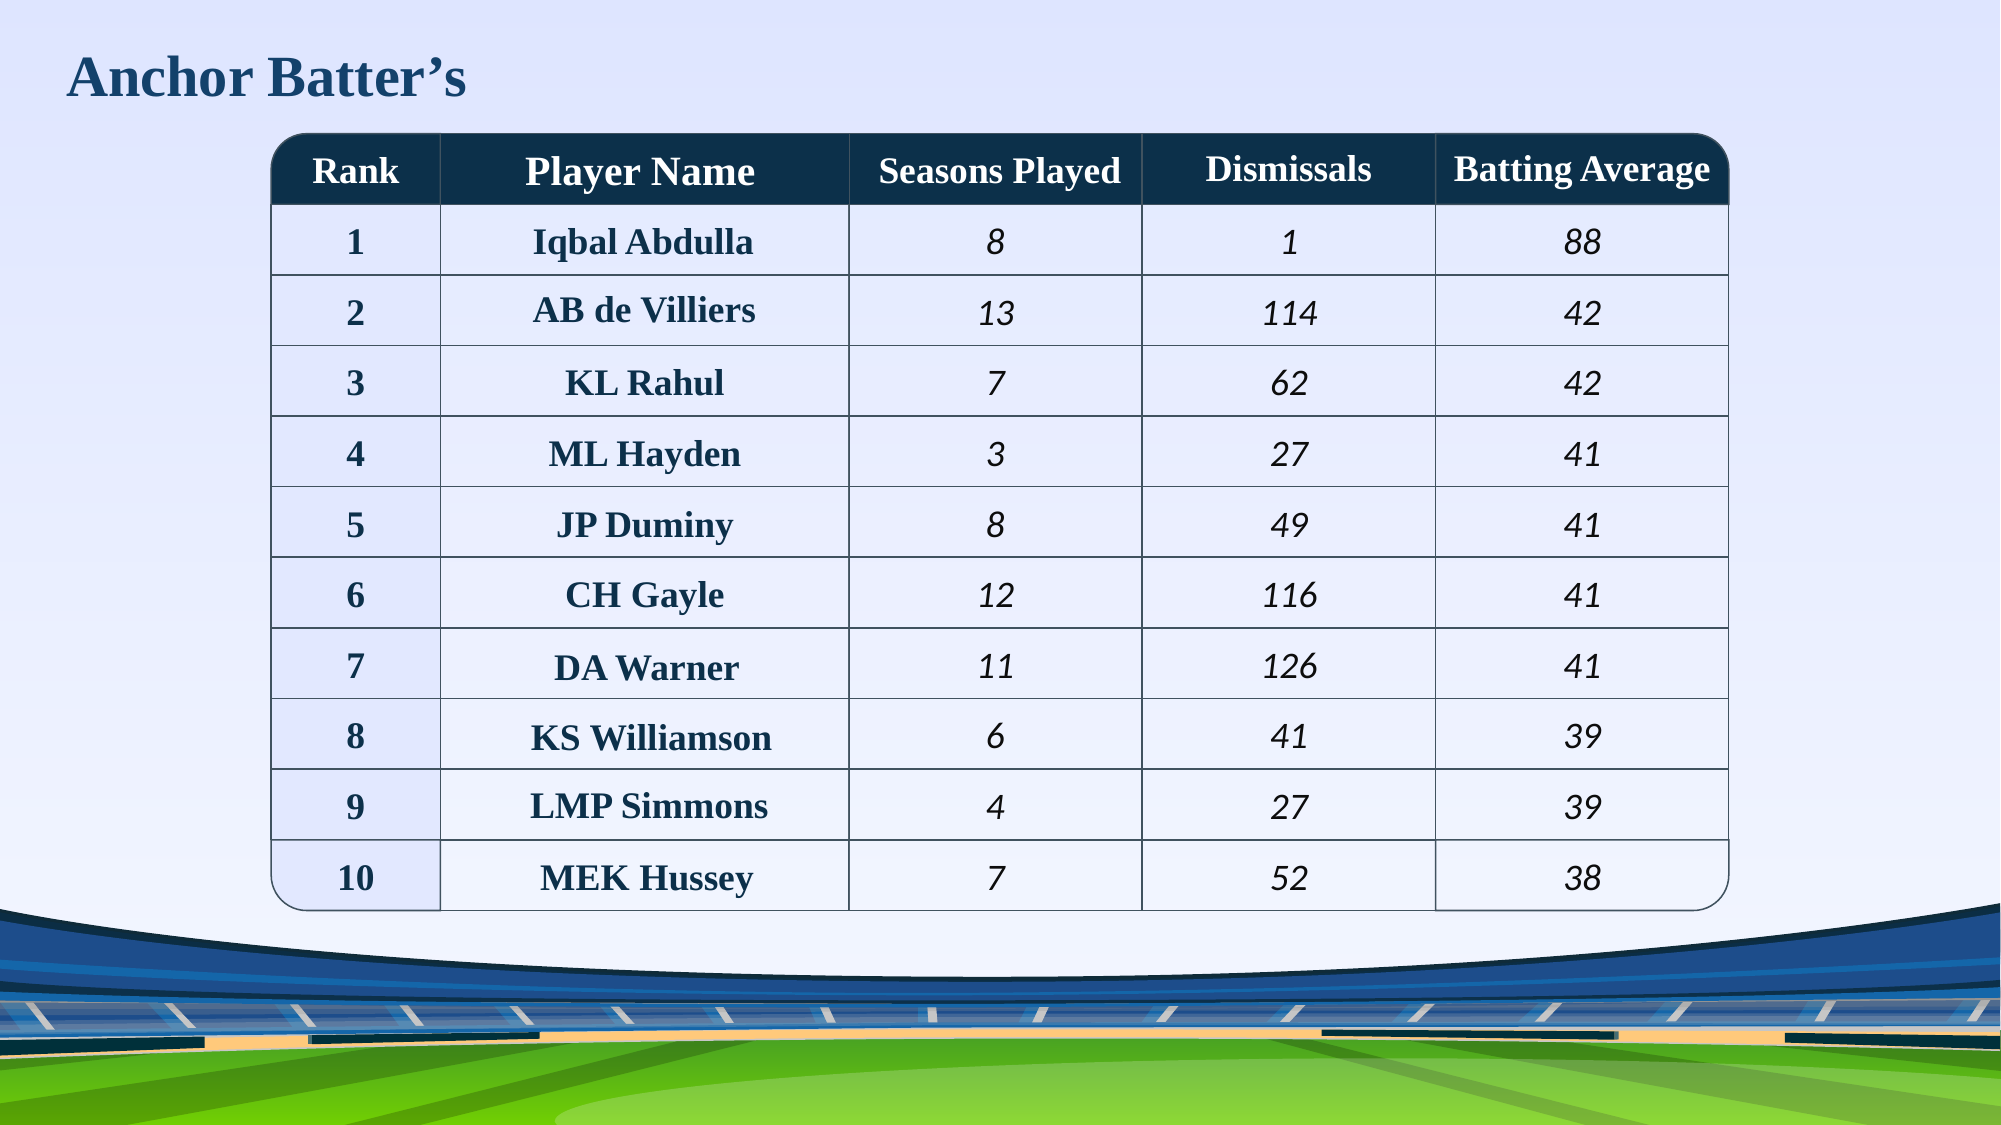

Anchor Batter’s

Player Name
Dismissals
Batting Average
Seasons Played
Rank

Iqbal Abdulla
1
8
1
88

AB de Villiers
2
13
114
42

3
KL Rahul
7
62
42

4
3
27
41
ML Hayden

5
JP Duminy
8
49
41

CH Gayle
6
12
116
41

11
126
41
7
DA Warner

8
6
41
39
KS Williamson

LMP Simmons
9
4
27
39

10
MEK Hussey
7
52
38